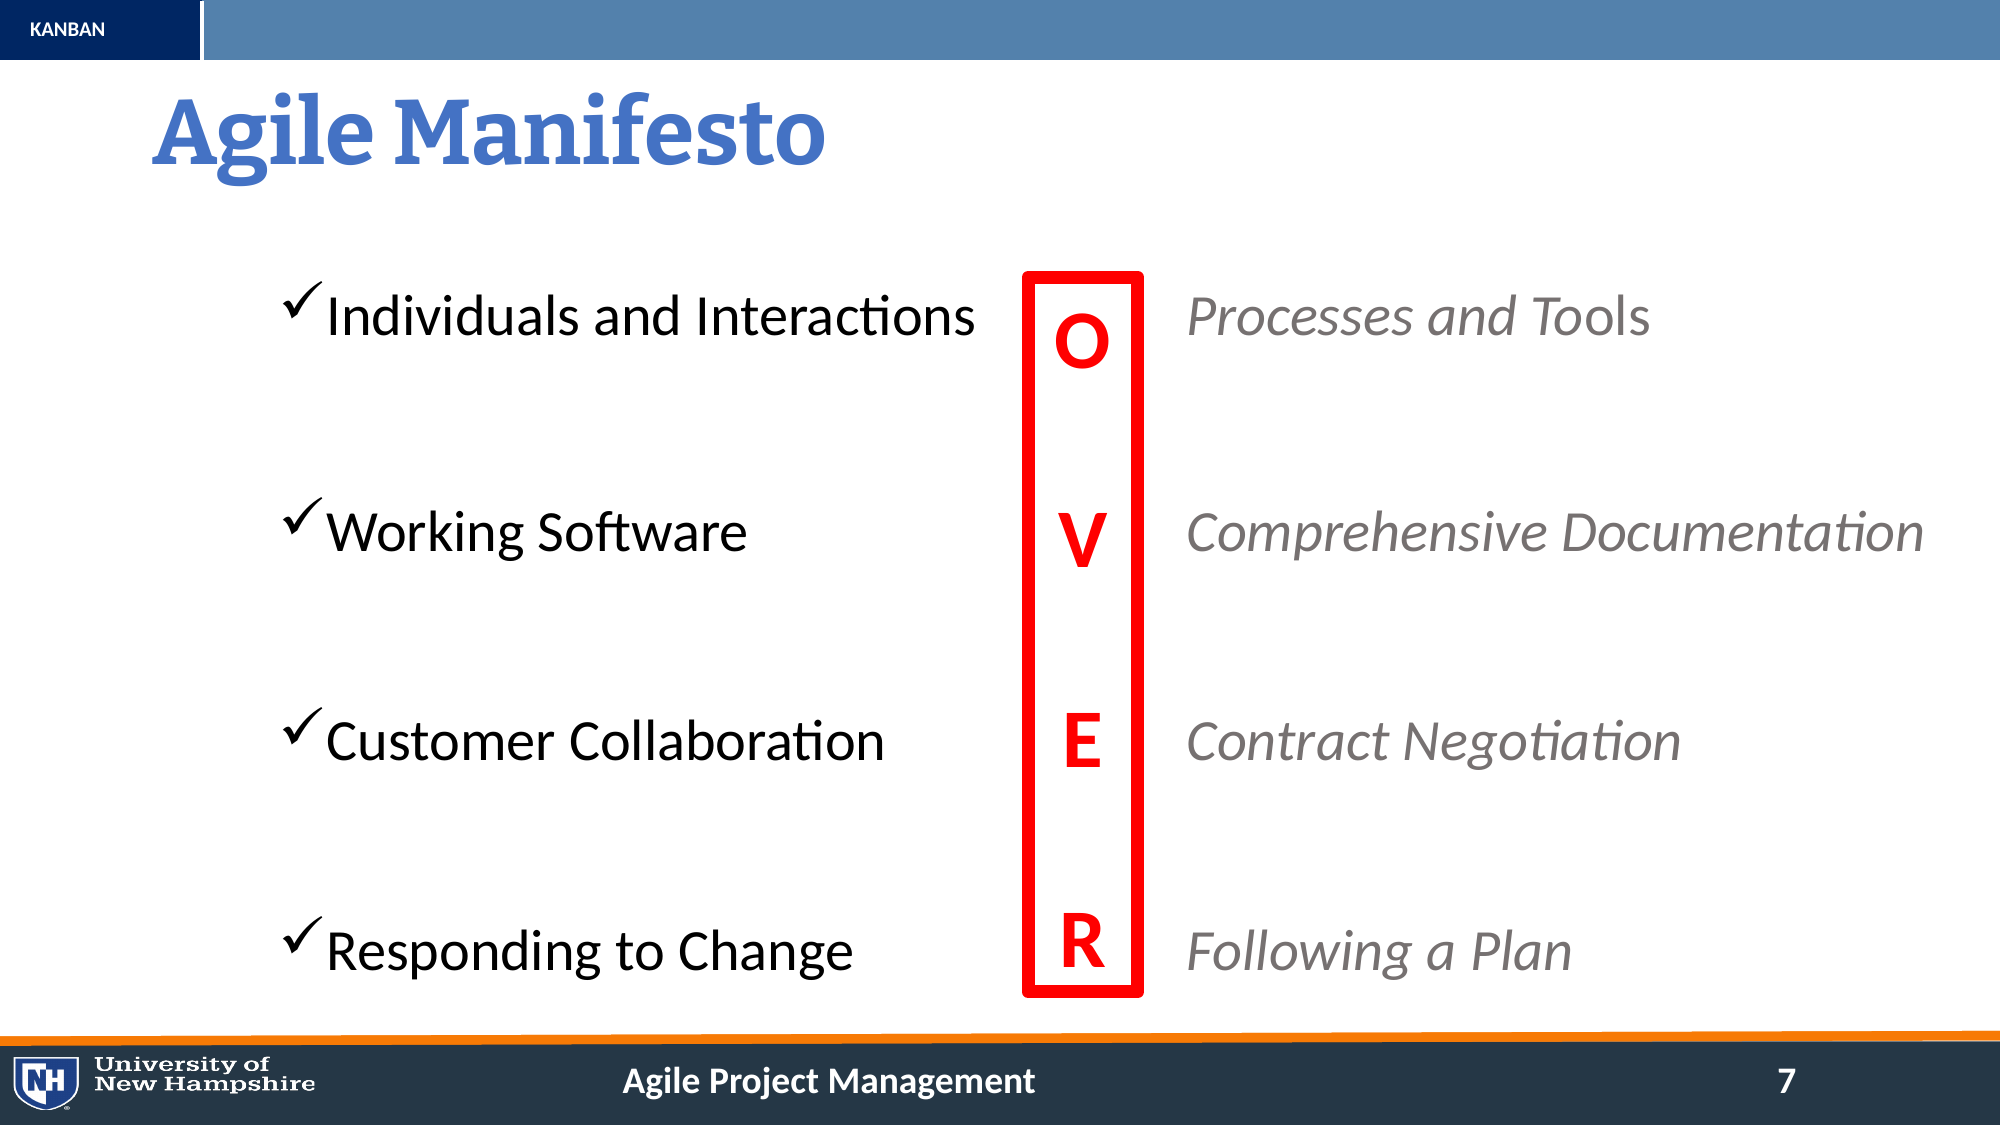

# Agile Manifesto
Individuals and Interactions
Working Software
Customer Collaboration
Responding to Change
O
V
E
R
Processes and Tools
Comprehensive Documentation
Contract Negotiation
Following a Plan